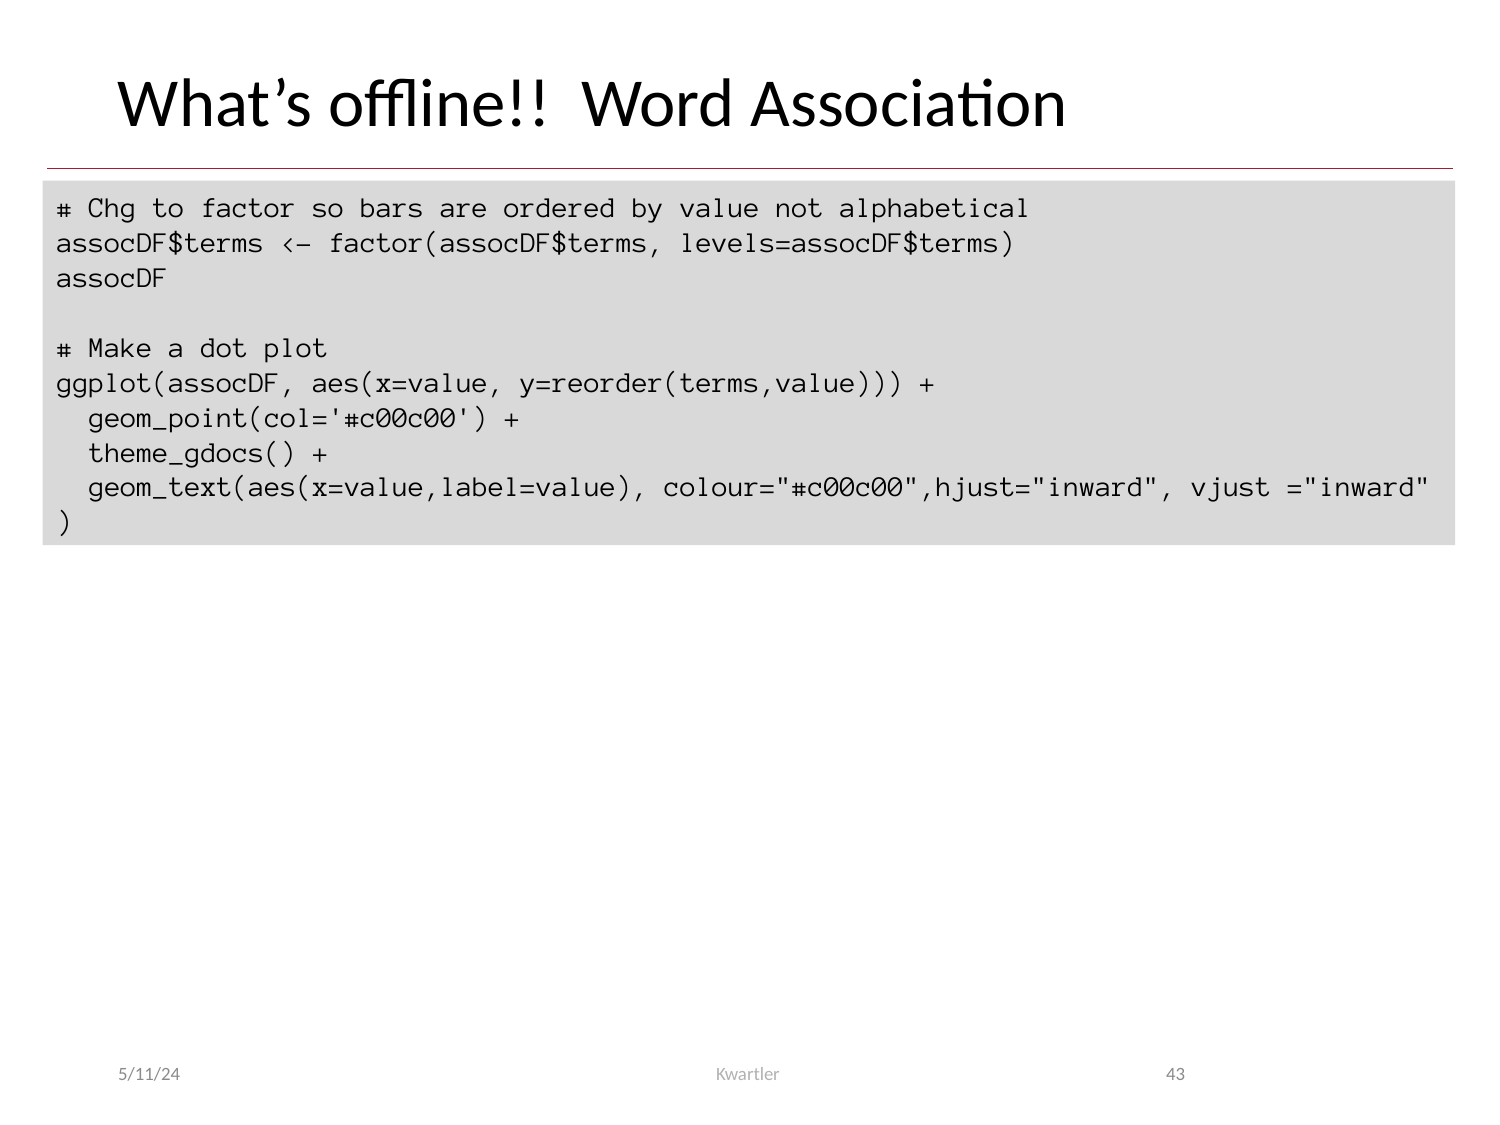

What’s offline!!  Word Association
# Chg to factor so bars are ordered by value not alphabetical
assocDF$terms <- factor(assocDF$terms, levels=assocDF$terms)
assocDF

# Make a dot plot
ggplot(assocDF, aes(x=value, y=reorder(terms,value))) +
  geom_point(col='#c00c00') +
  theme_gdocs() +
  geom_text(aes(x=value,label=value), colour="#c00c00",hjust="inward", vjust ="inward" )
5/11/24
Kwartler
43